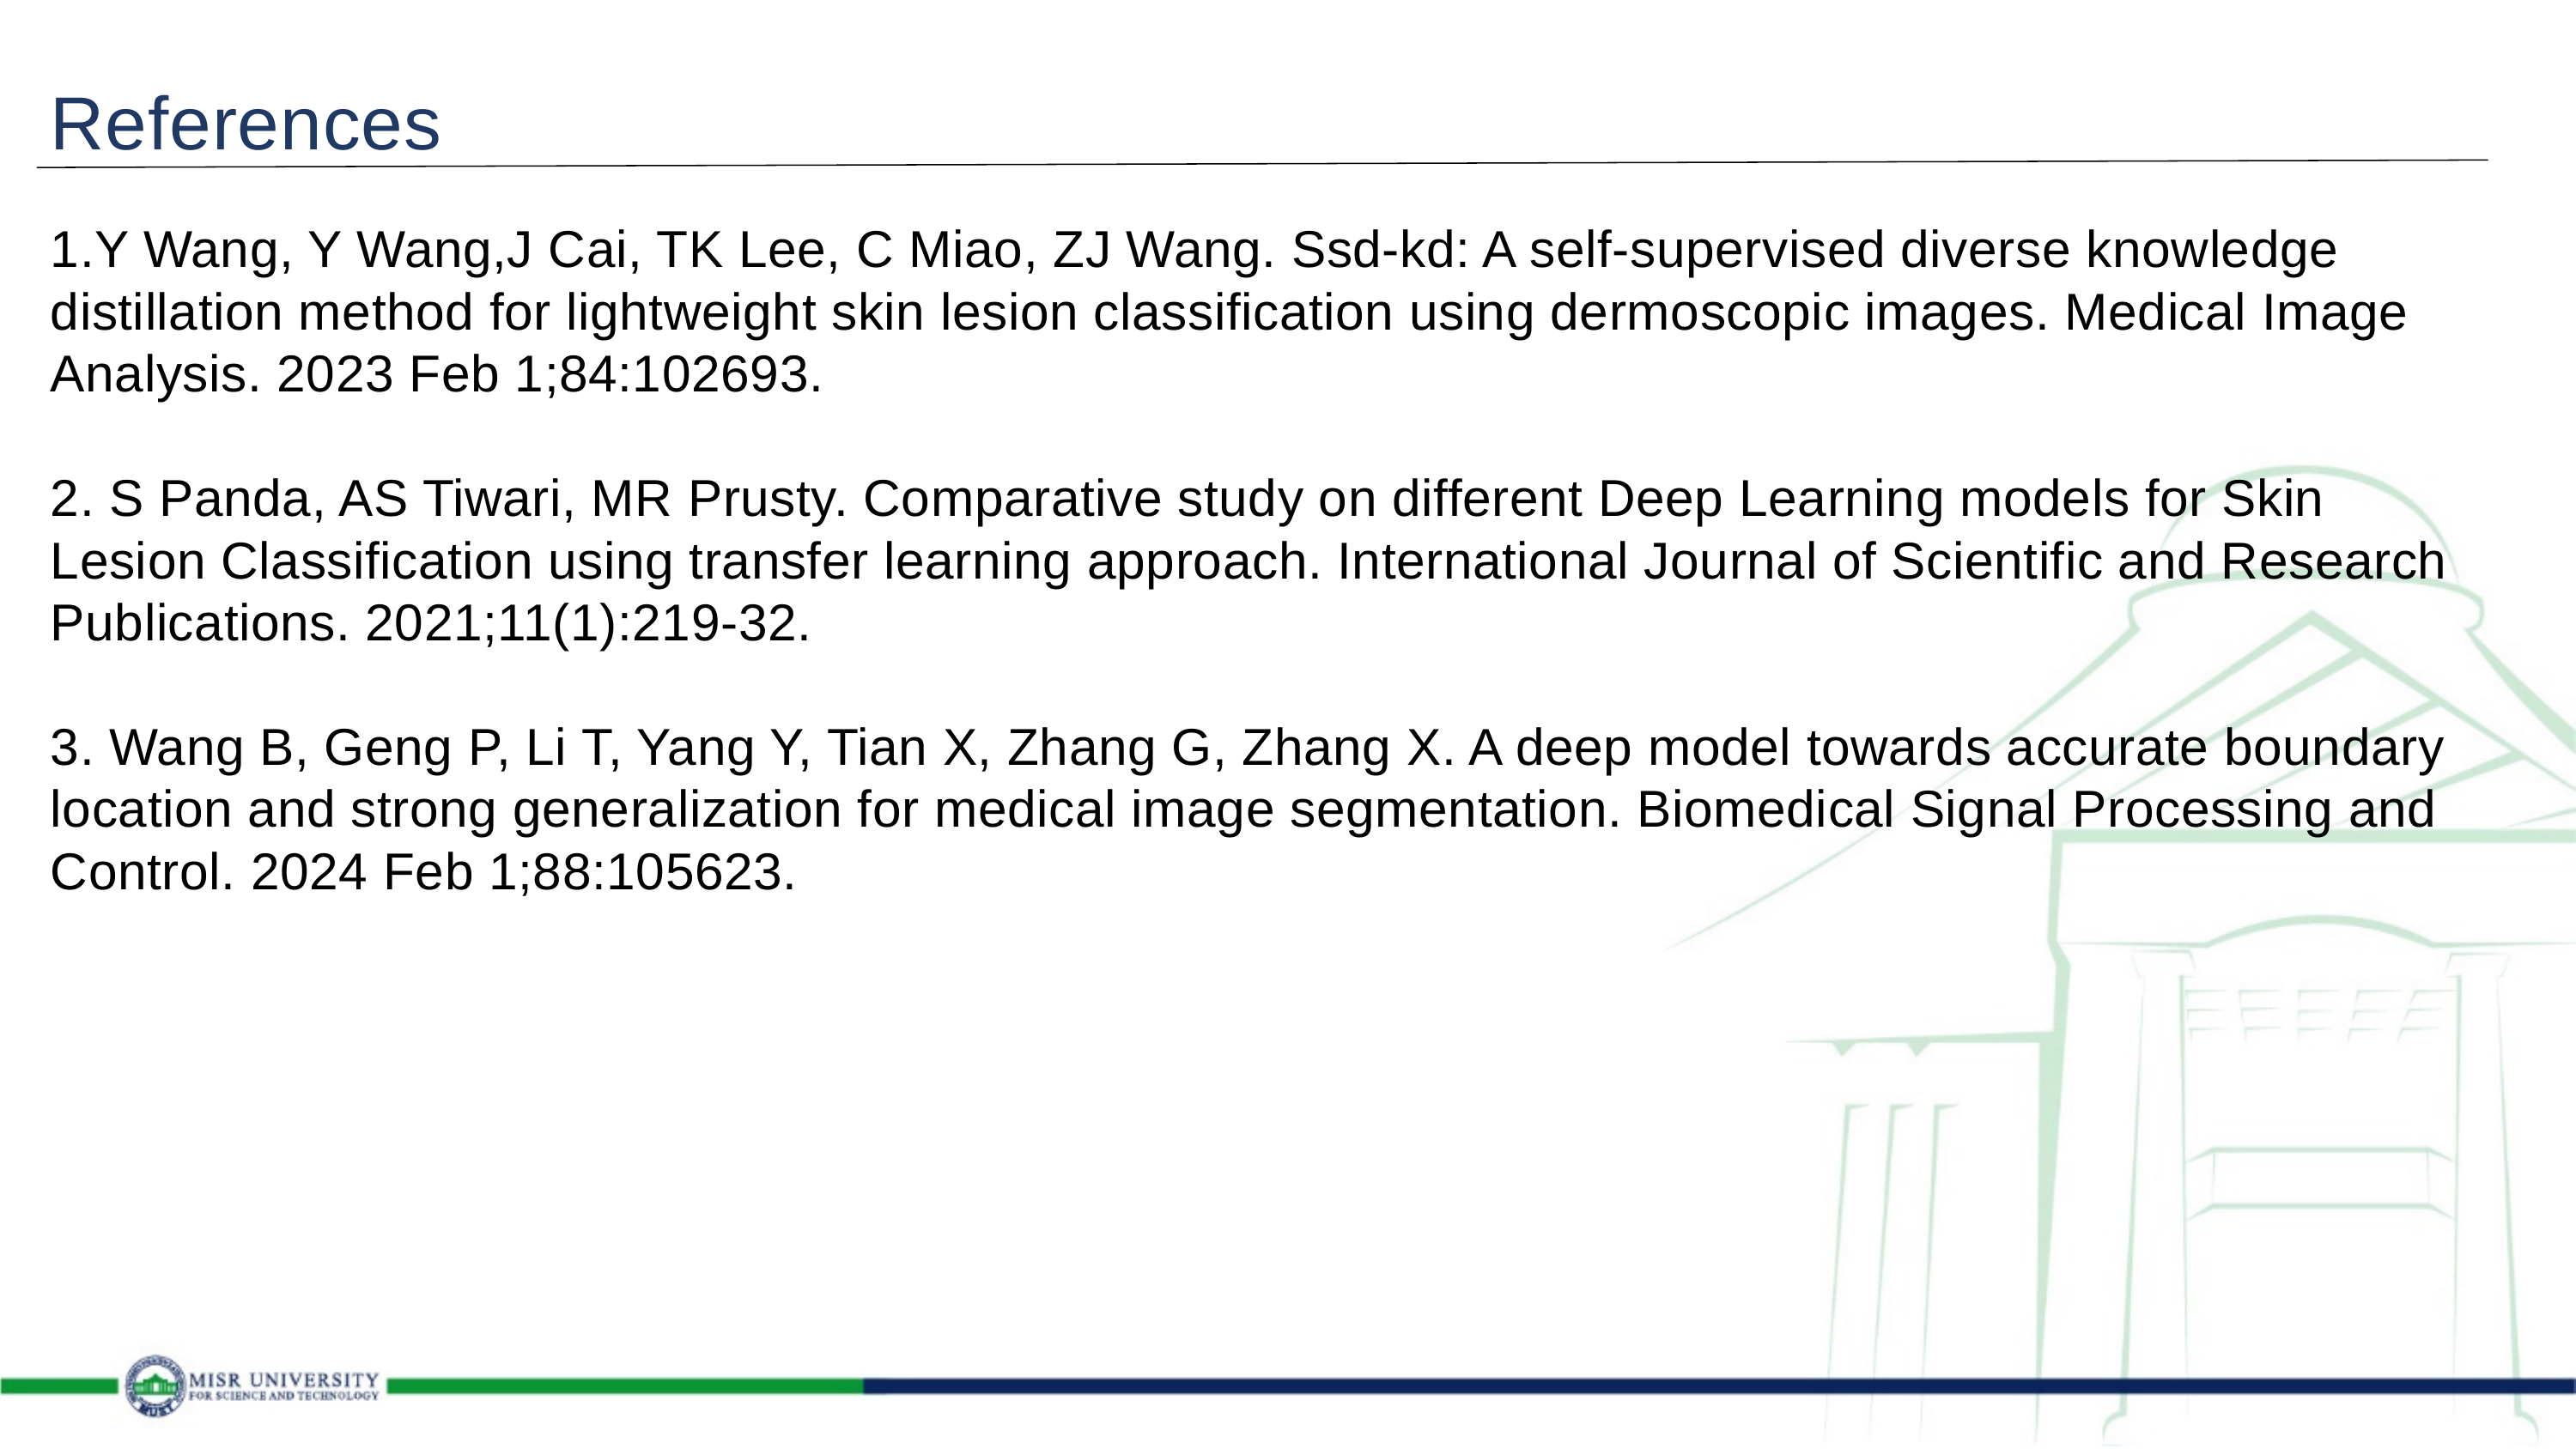

References

1.Y Wang, Y Wang,J Cai, TK Lee, C Miao, ZJ Wang. Ssd-kd: A self-supervised diverse knowledge distillation method for lightweight skin lesion classification using dermoscopic images. Medical Image Analysis. 2023 Feb 1;84:102693.

2. S Panda, AS Tiwari, MR Prusty. Comparative study on different Deep Learning models for Skin Lesion Classification using transfer learning approach. International Journal of Scientific and Research Publications. 2021;11(1):219-32.

3. Wang B, Geng P, Li T, Yang Y, Tian X, Zhang G, Zhang X. A deep model towards accurate boundary location and strong generalization for medical image segmentation. Biomedical Signal Processing and Control. 2024 Feb 1;88:105623.